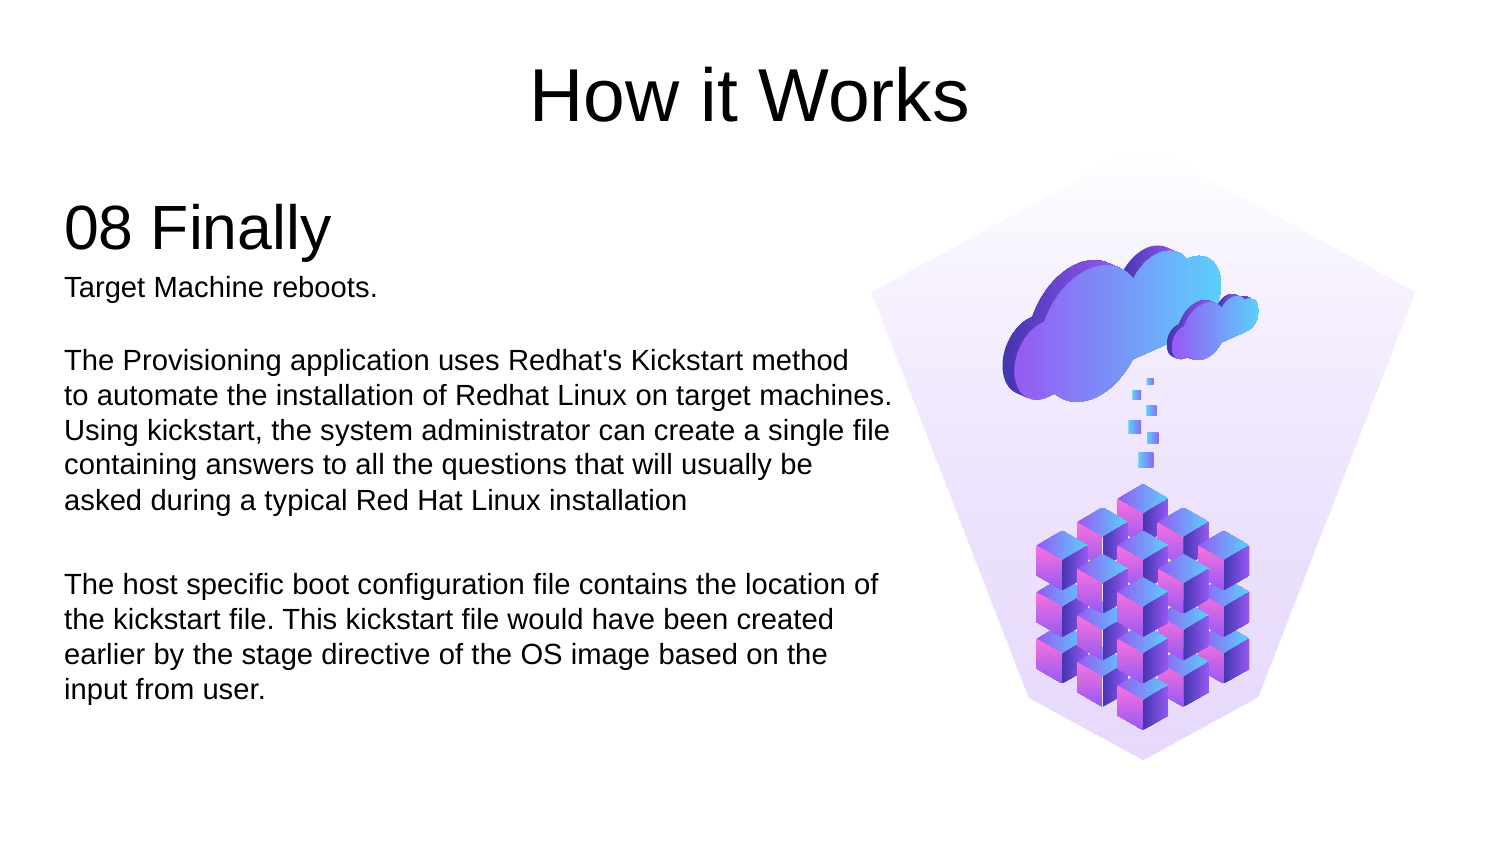

# How it Works

08 Finally
Target Machine reboots.

The Provisioning application uses Redhat's Kickstart method
to automate the installation of Redhat Linux on target machines. Using kickstart, the system administrator can create a single file containing answers to all the questions that will usually be asked during a typical Red Hat Linux installation

The host specific boot configuration file contains the location of the kickstart file. This kickstart file would have been created earlier by the stage directive of the OS image based on the input from user.